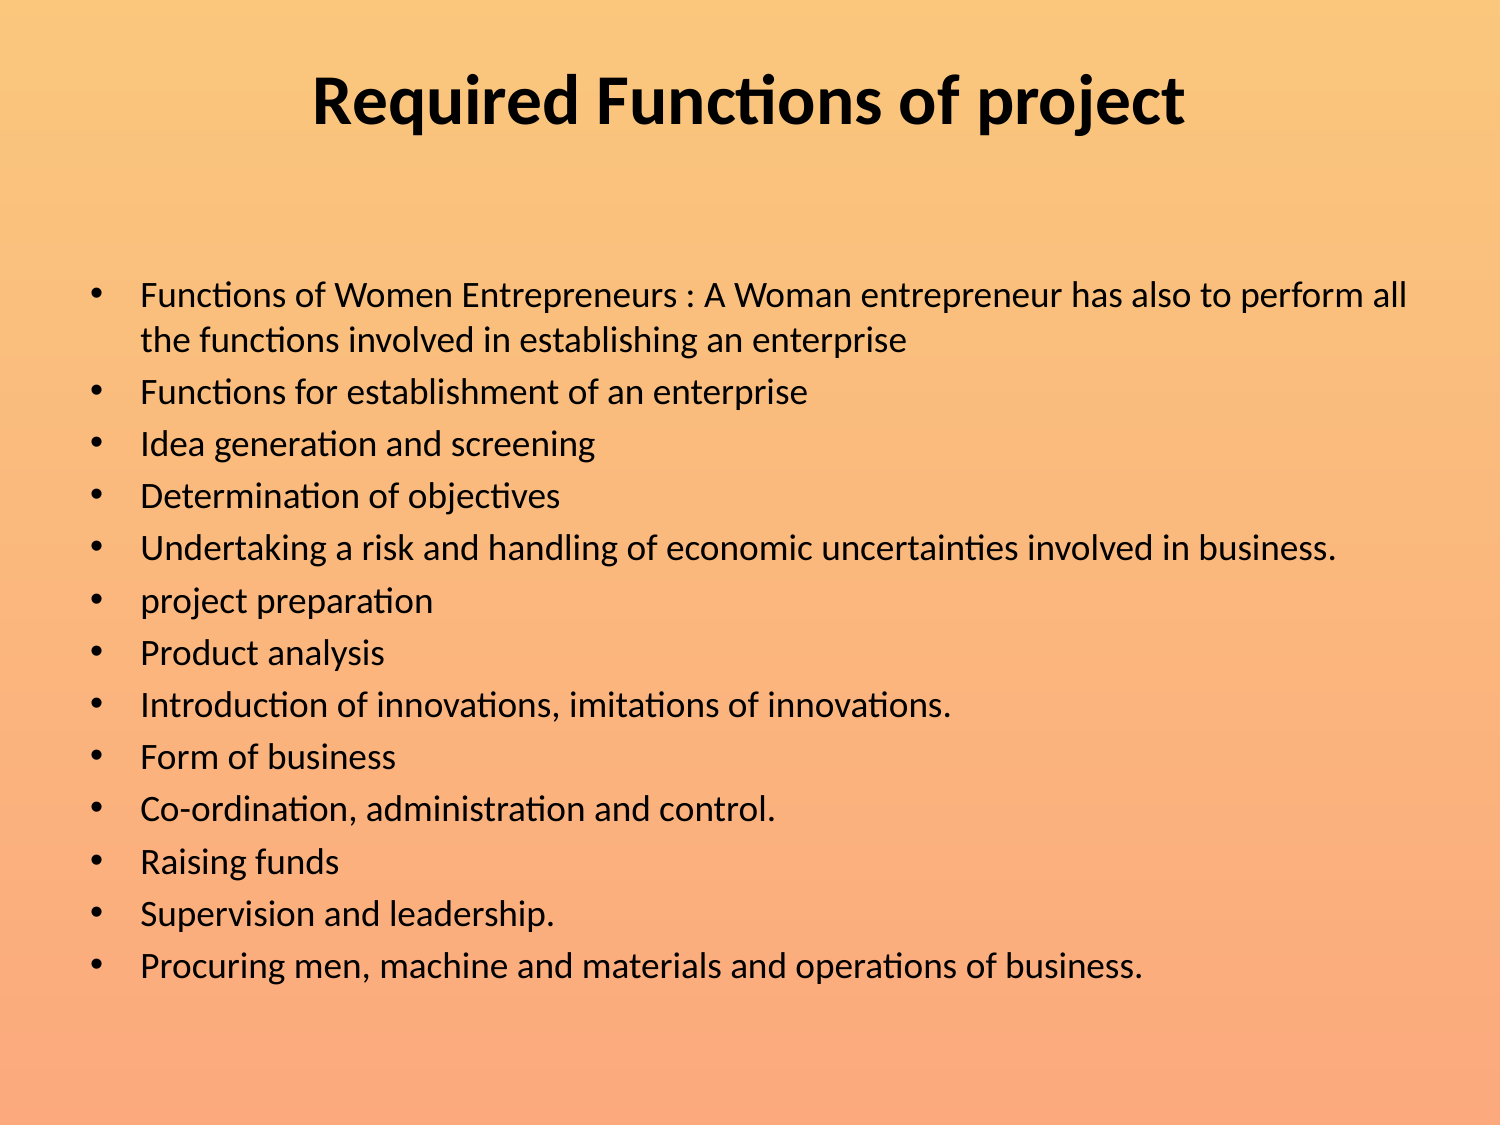

# Required Functions of project
Functions of Women Entrepreneurs : A Woman entrepreneur has also to perform all the functions involved in establishing an enterprise
Functions for establishment of an enterprise
Idea generation and screening
Determination of objectives
Undertaking a risk and handling of economic uncertainties involved in business.
project preparation
Product analysis
Introduction of innovations, imitations of innovations.
Form of business
Co-ordination, administration and control.
Raising funds
Supervision and leadership.
Procuring men, machine and materials and operations of business.